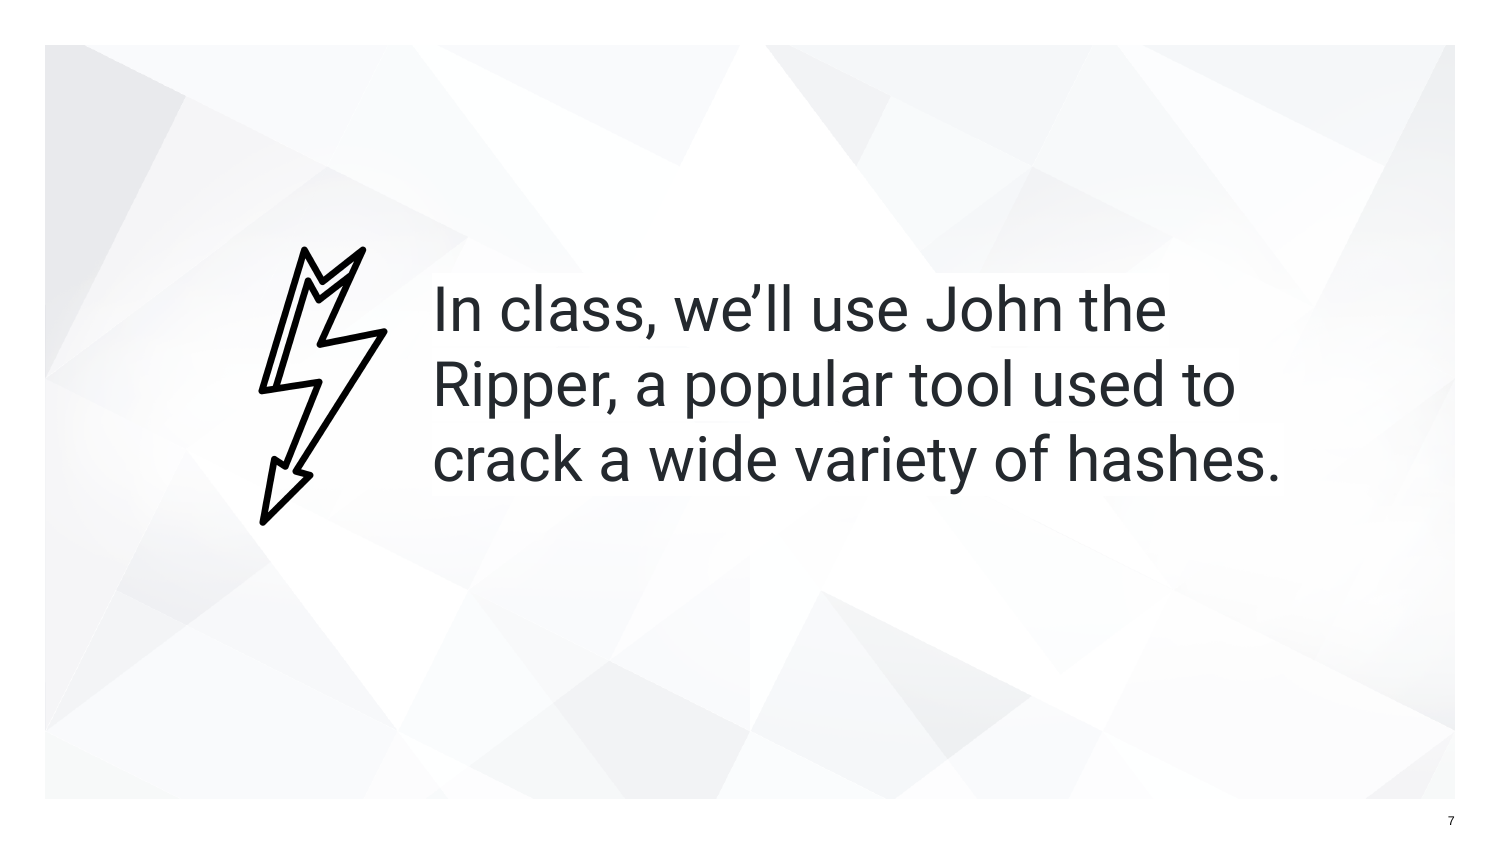

# In class, we’ll use John the Ripper, a popular tool used to crack a wide variety of hashes.

7